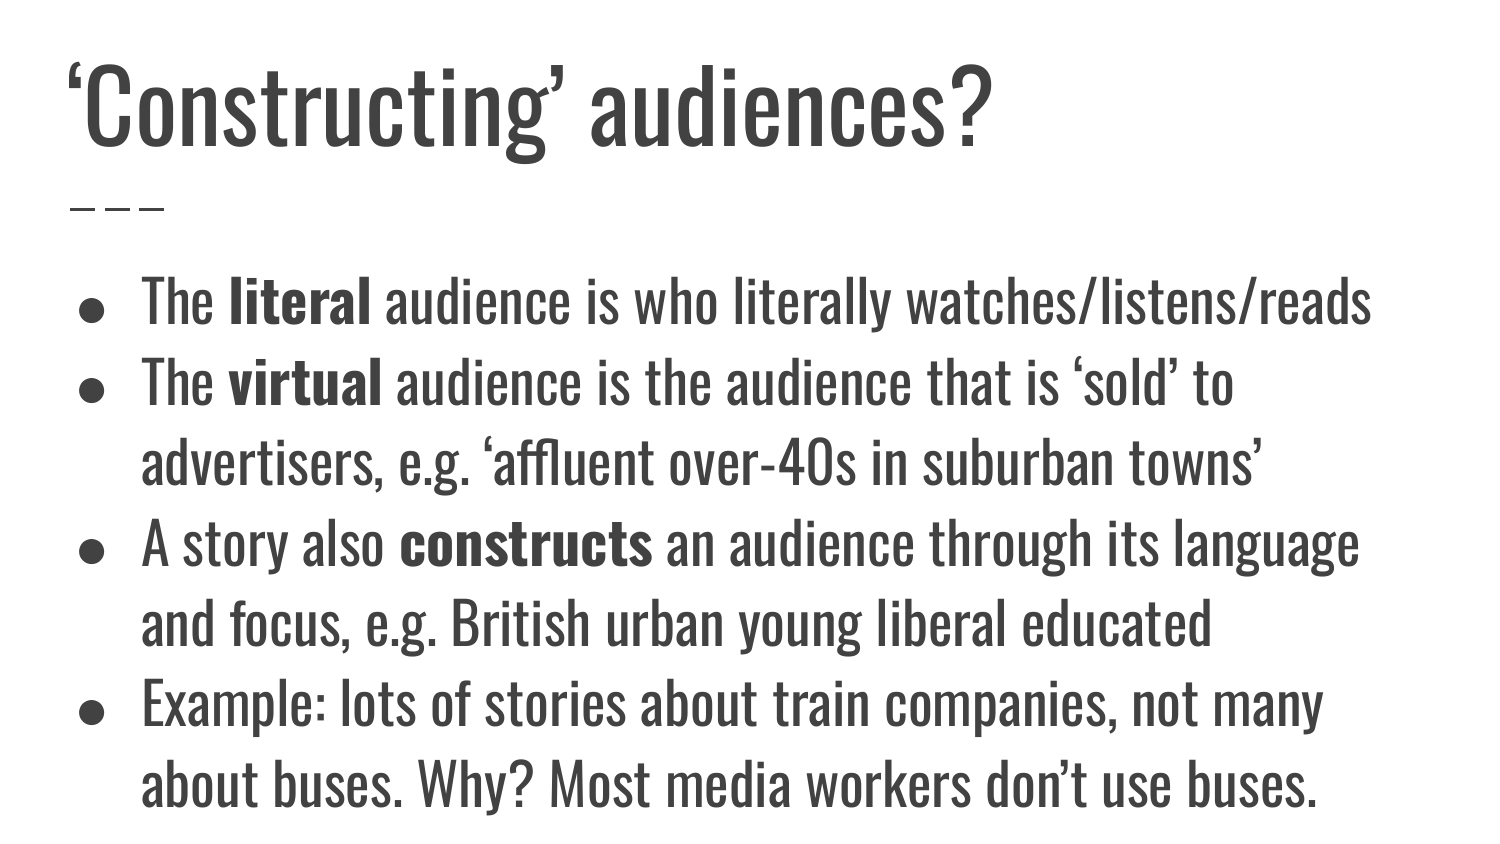

# ‘Constructing’ audiences?
The literal audience is who literally watches/listens/reads
The virtual audience is the audience that is ‘sold’ to advertisers, e.g. ‘affluent over-40s in suburban towns’
A story also constructs an audience through its language and focus, e.g. British urban young liberal educated
Example: lots of stories about train companies, not many about buses. Why? Most media workers don’t use buses.